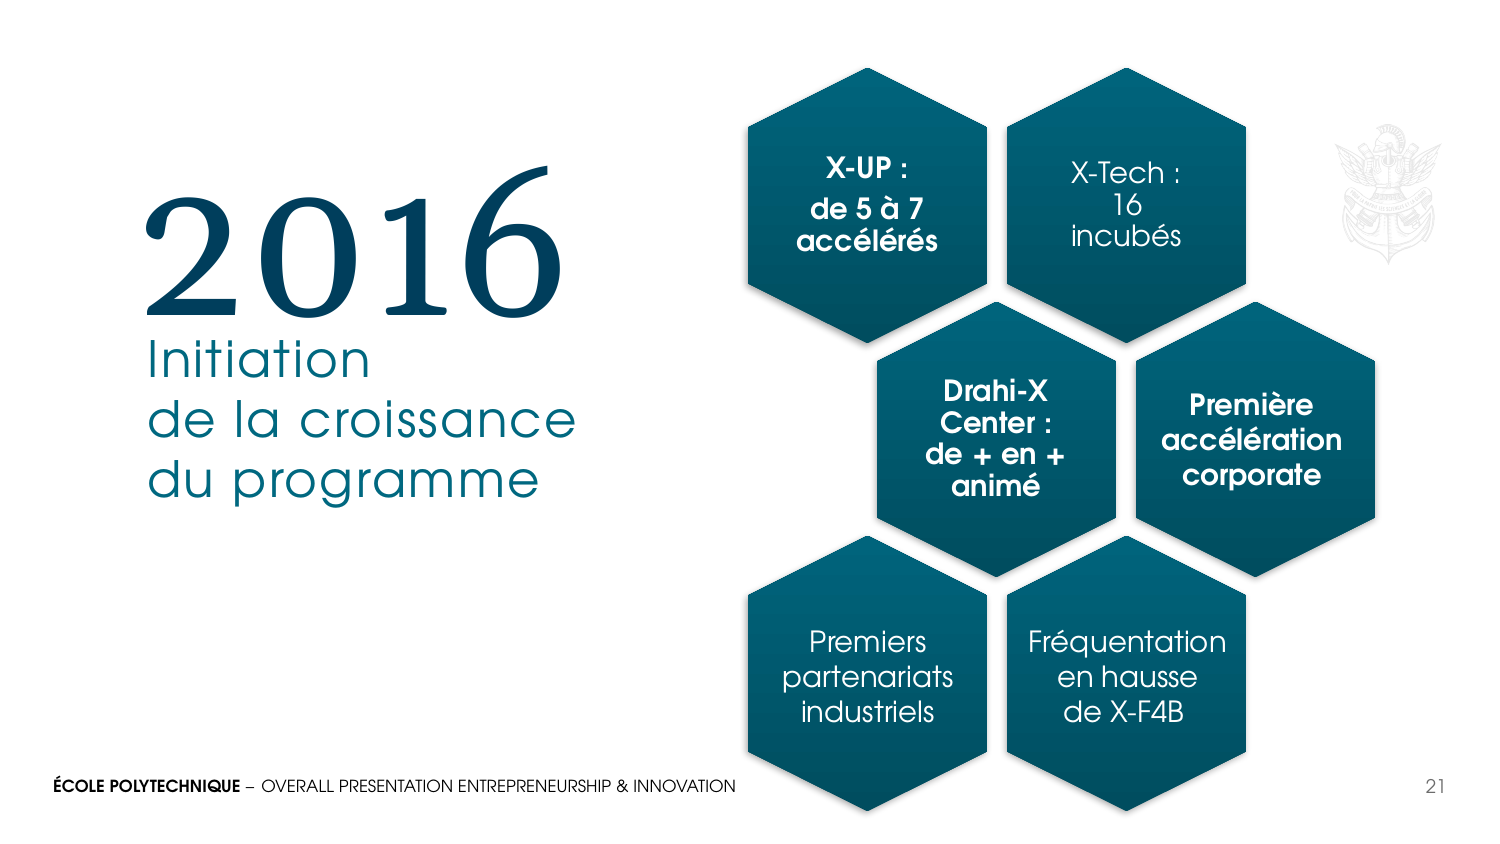

X-Tech : 16 incubés
X-UP :
de 5 à 7 accélérés
Drahi-X Center : de + en + animé

2016
Initiation
de la croissance du programme

Première
accélération
corporate
Premiers
partenariats
industriels
Fréquentation
en hausse
de X-F4B
Overall presentation entrepreneurship & innovation
21